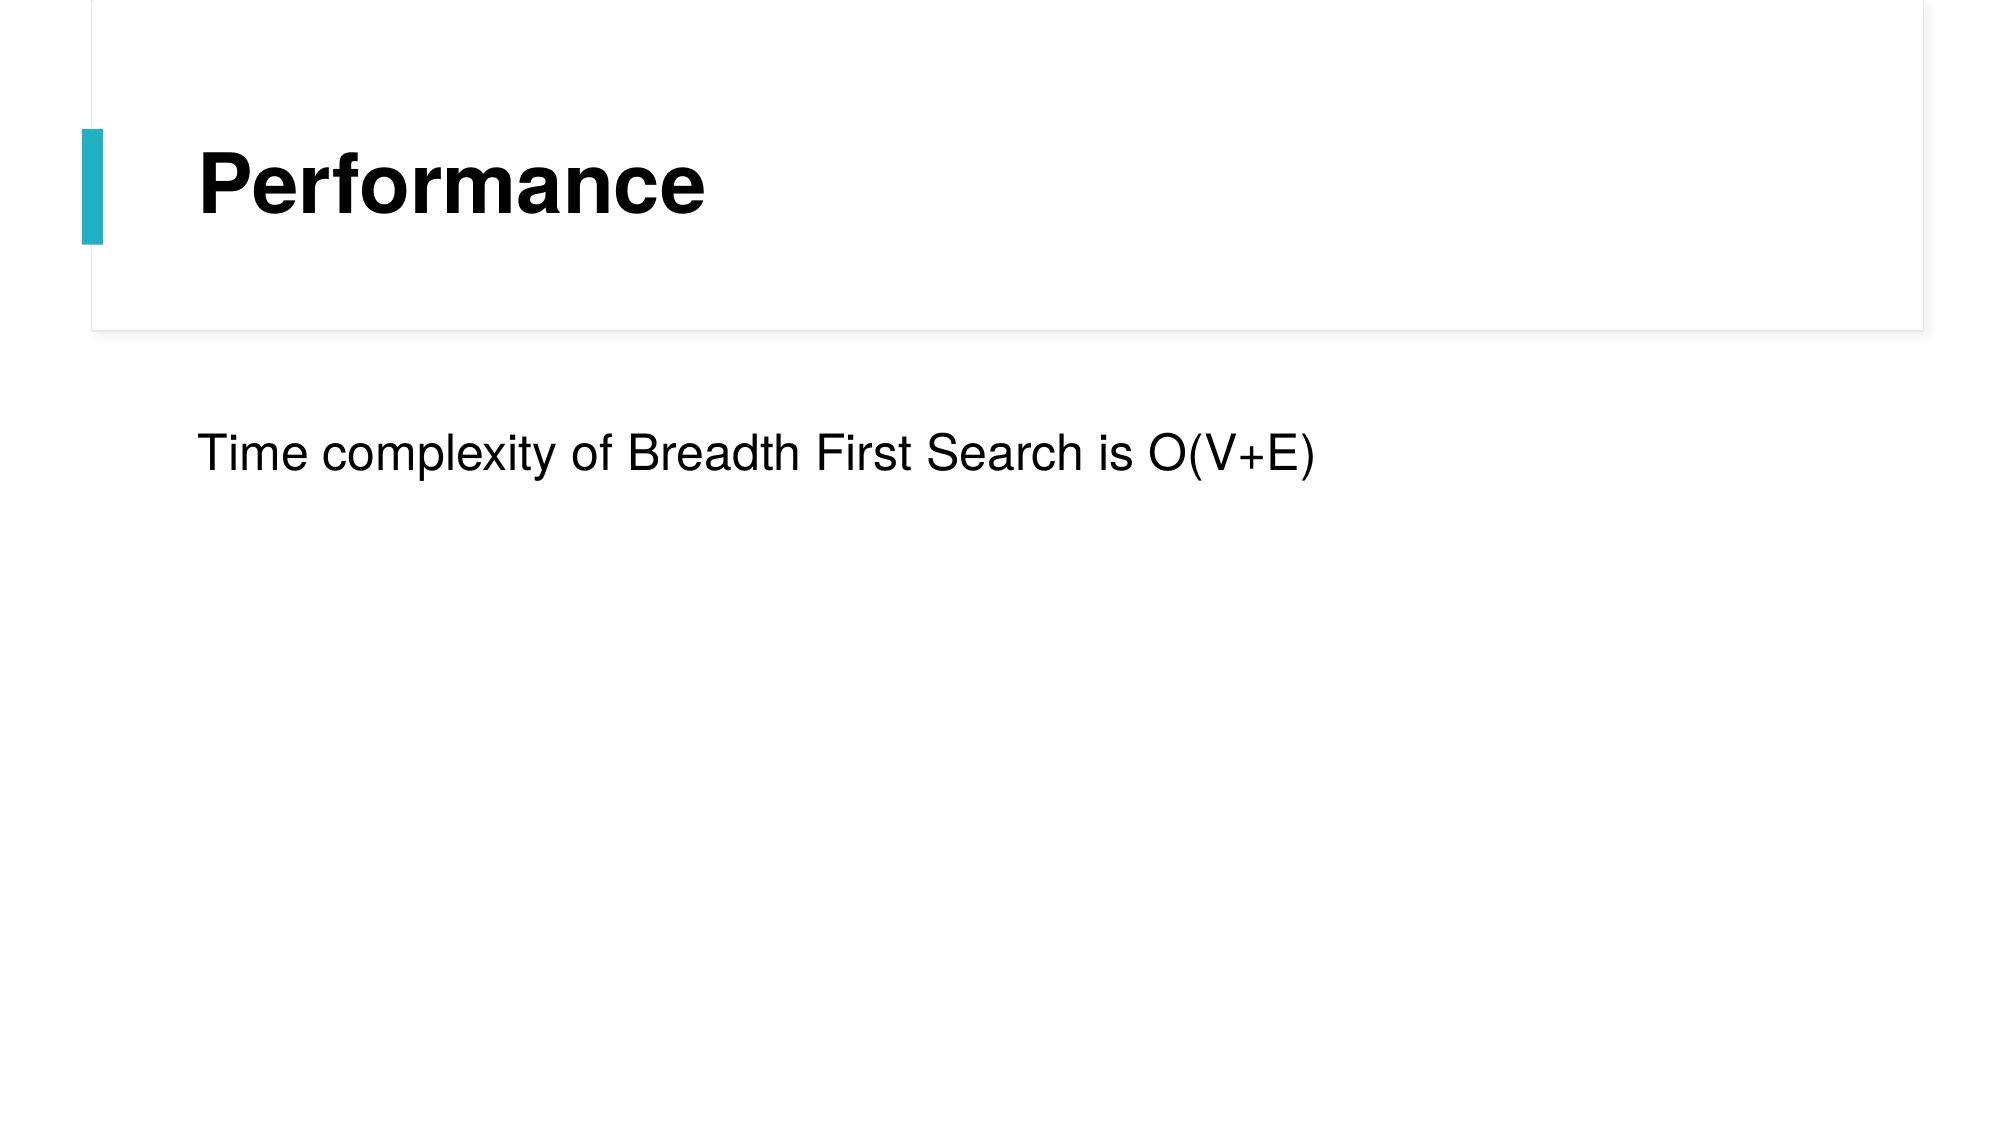

# Performance
Time complexity of Breadth First Search is O(V+E)